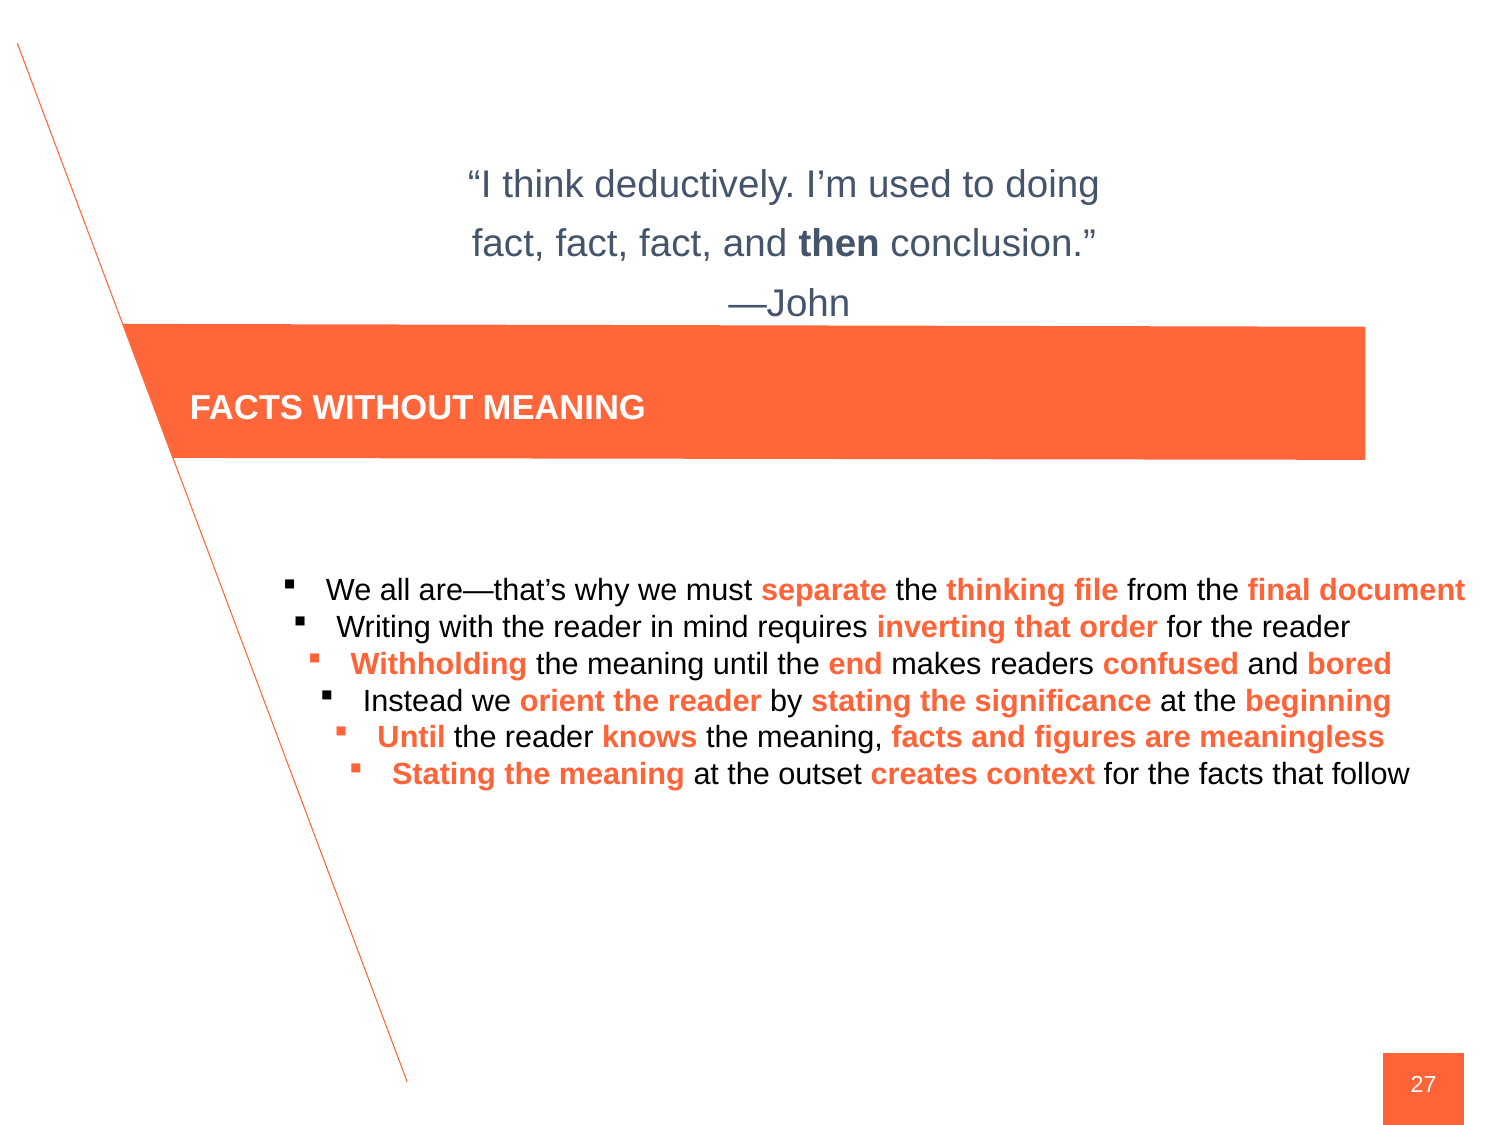

“I think deductively. I’m used to doing
fact, fact, fact, and then conclusion.”
—John

FACTS WITHOUT MEANING

We all are—that’s why we must separate the thinking file from the final document
Writing with the reader in mind requires inverting that order for the reader
Withholding the meaning until the end makes readers confused and bored
Instead we orient the reader by stating the significance at the beginning
Until the reader knows the meaning, facts and figures are meaningless
Stating the meaning at the outset creates context for the facts that follow